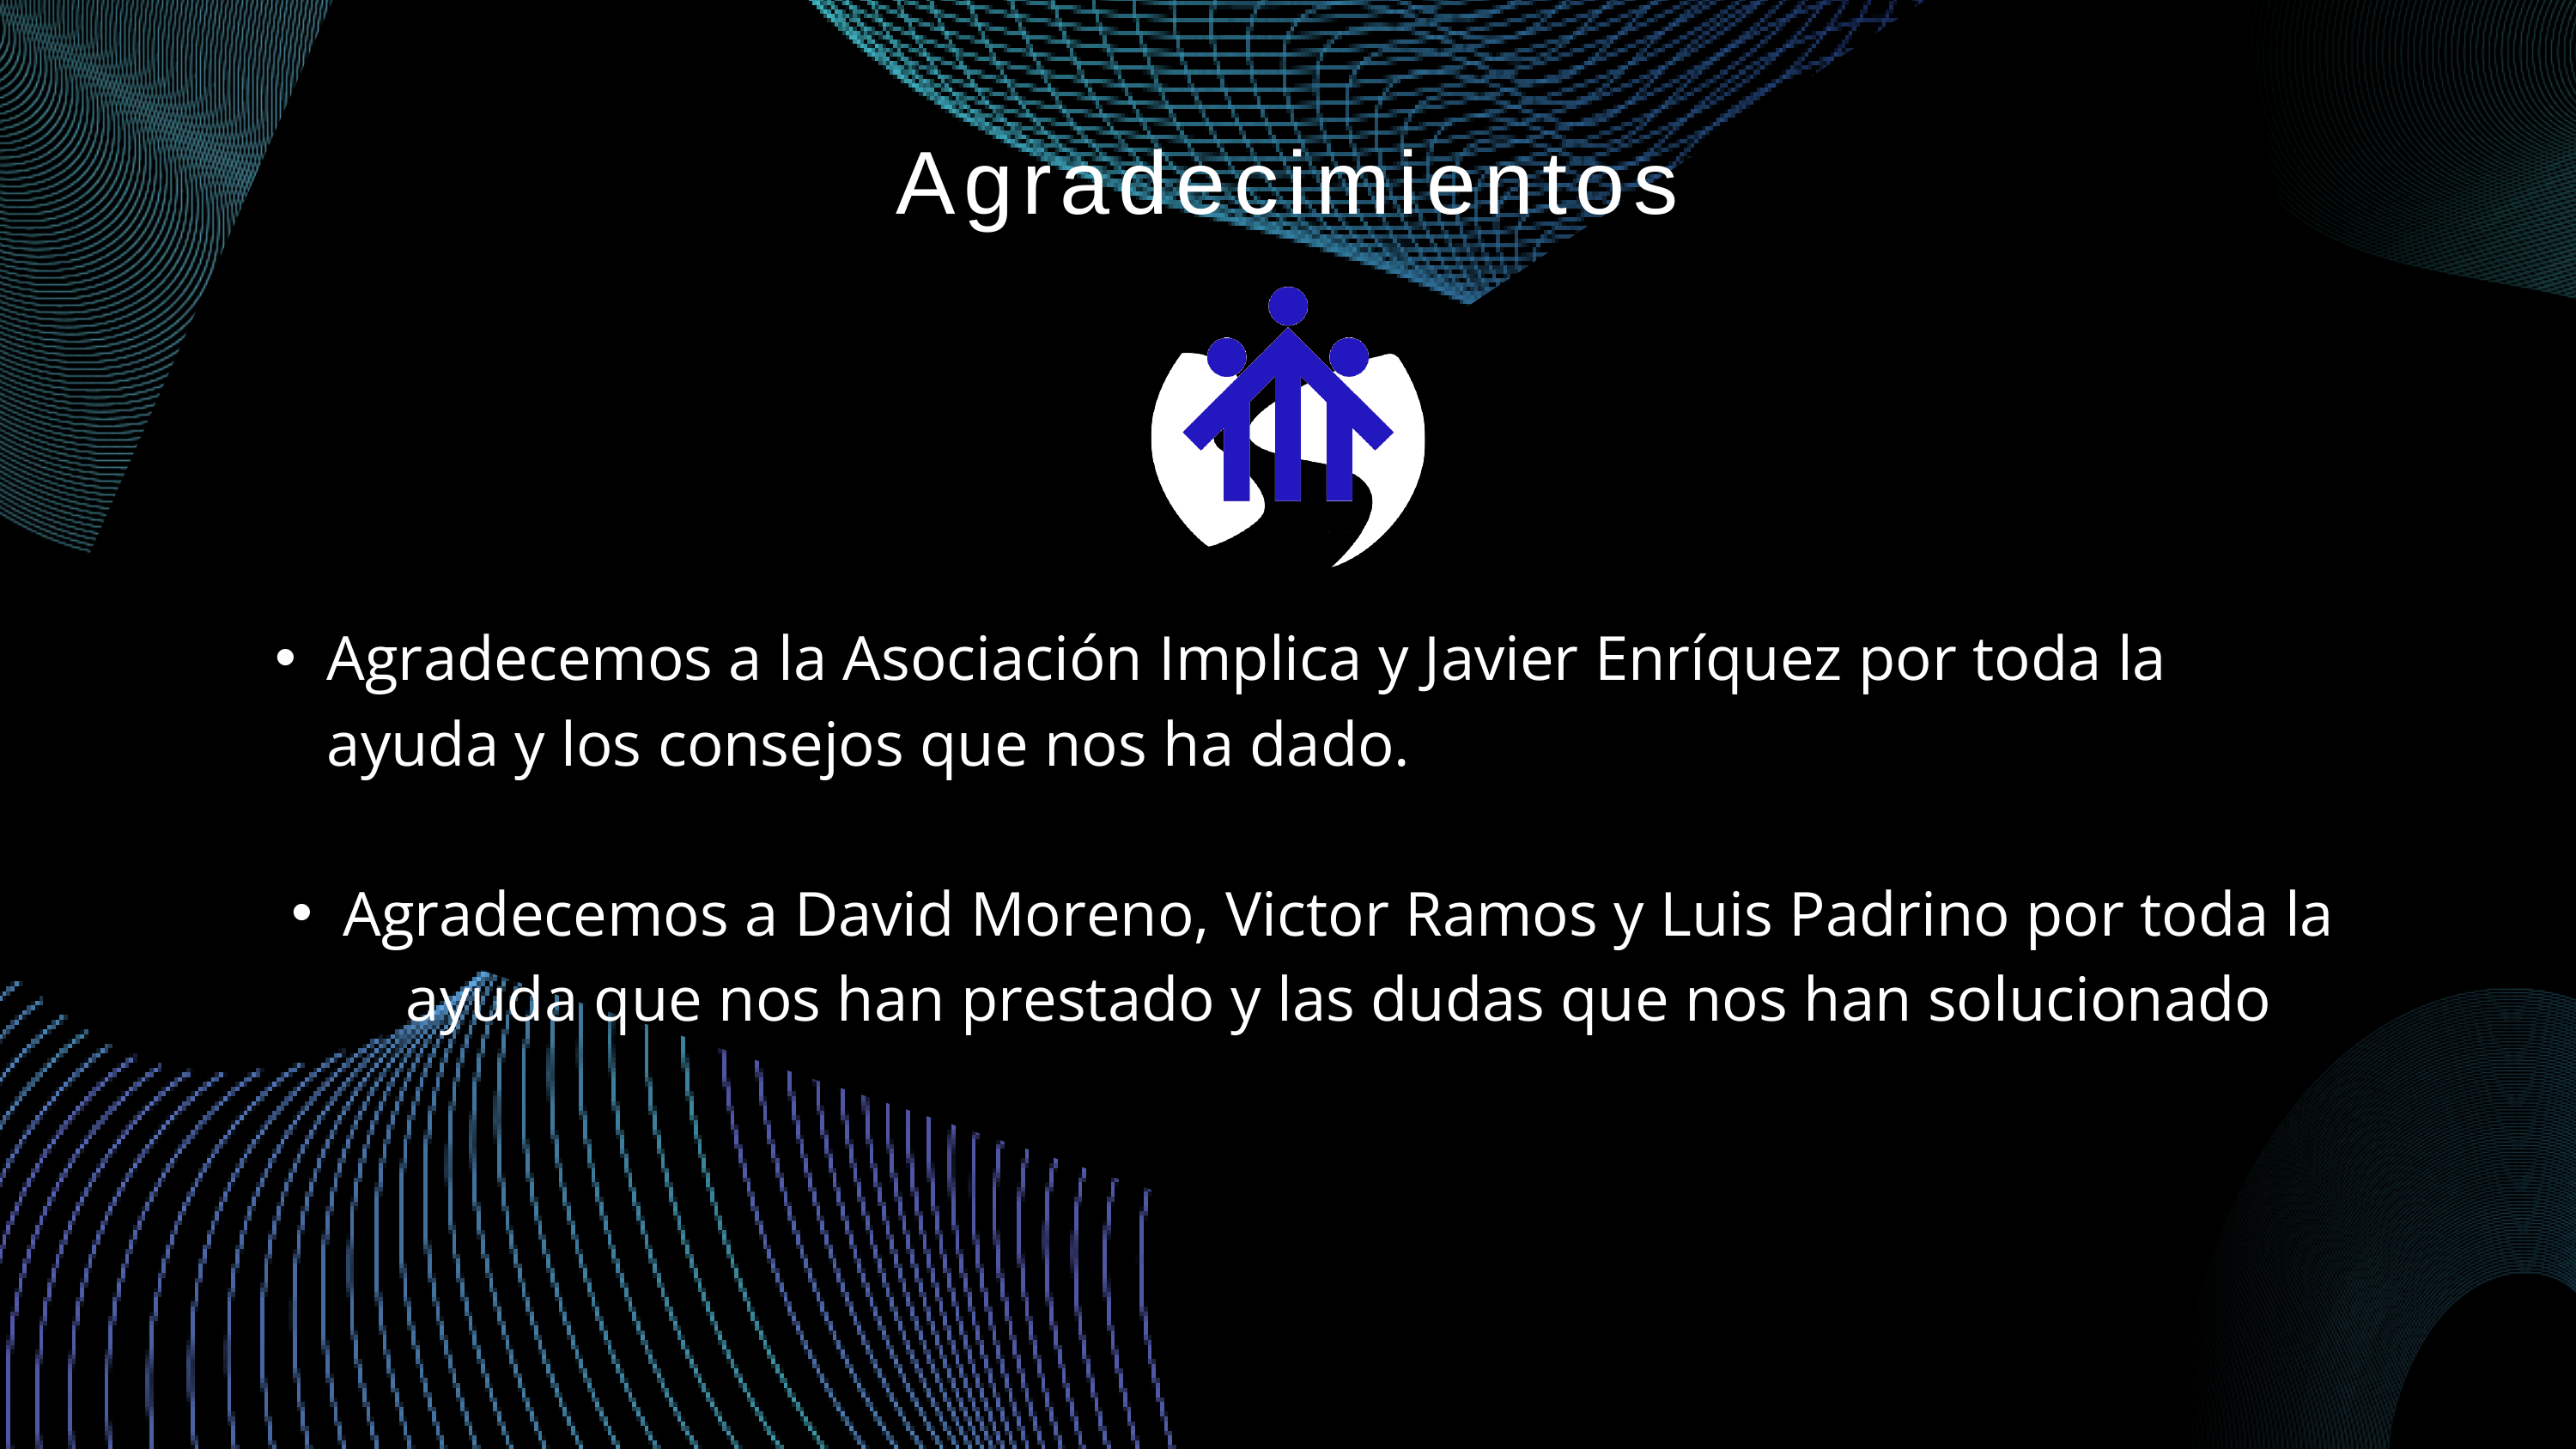

Agradecimientos

Agradecemos a la Asociación Implica y Javier Enríquez por toda la ayuda y los consejos que nos ha dado.

Agradecemos a David Moreno, Victor Ramos y Luis Padrino por toda la ayuda que nos han prestado y las dudas que nos han solucionado